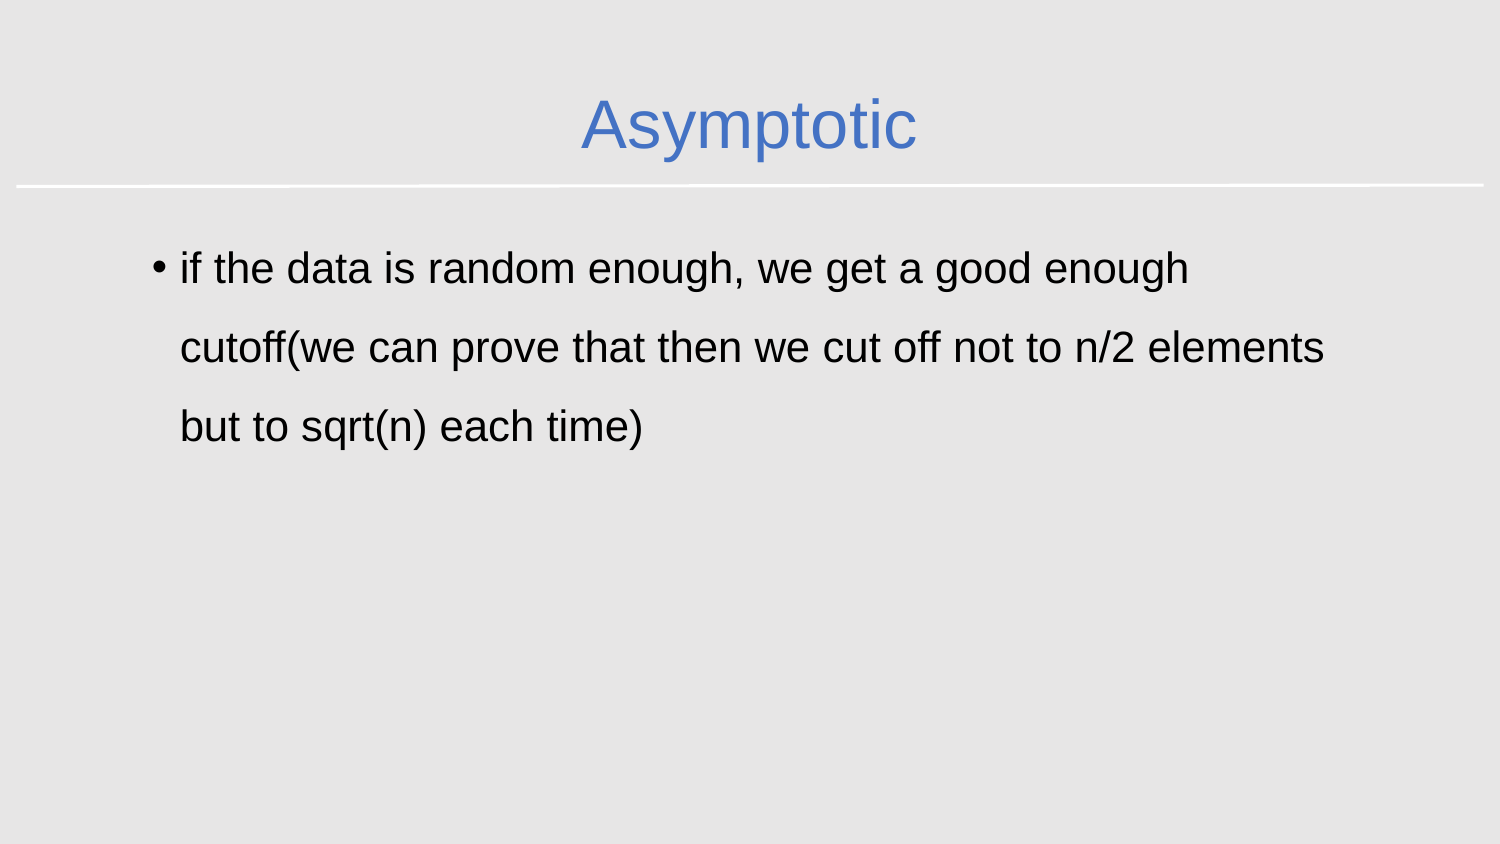

# Asymptotic
if the data is random enough, we get a good enough cutoff(we can prove that then we cut off not to n/2 elements but to sqrt(n) each time)